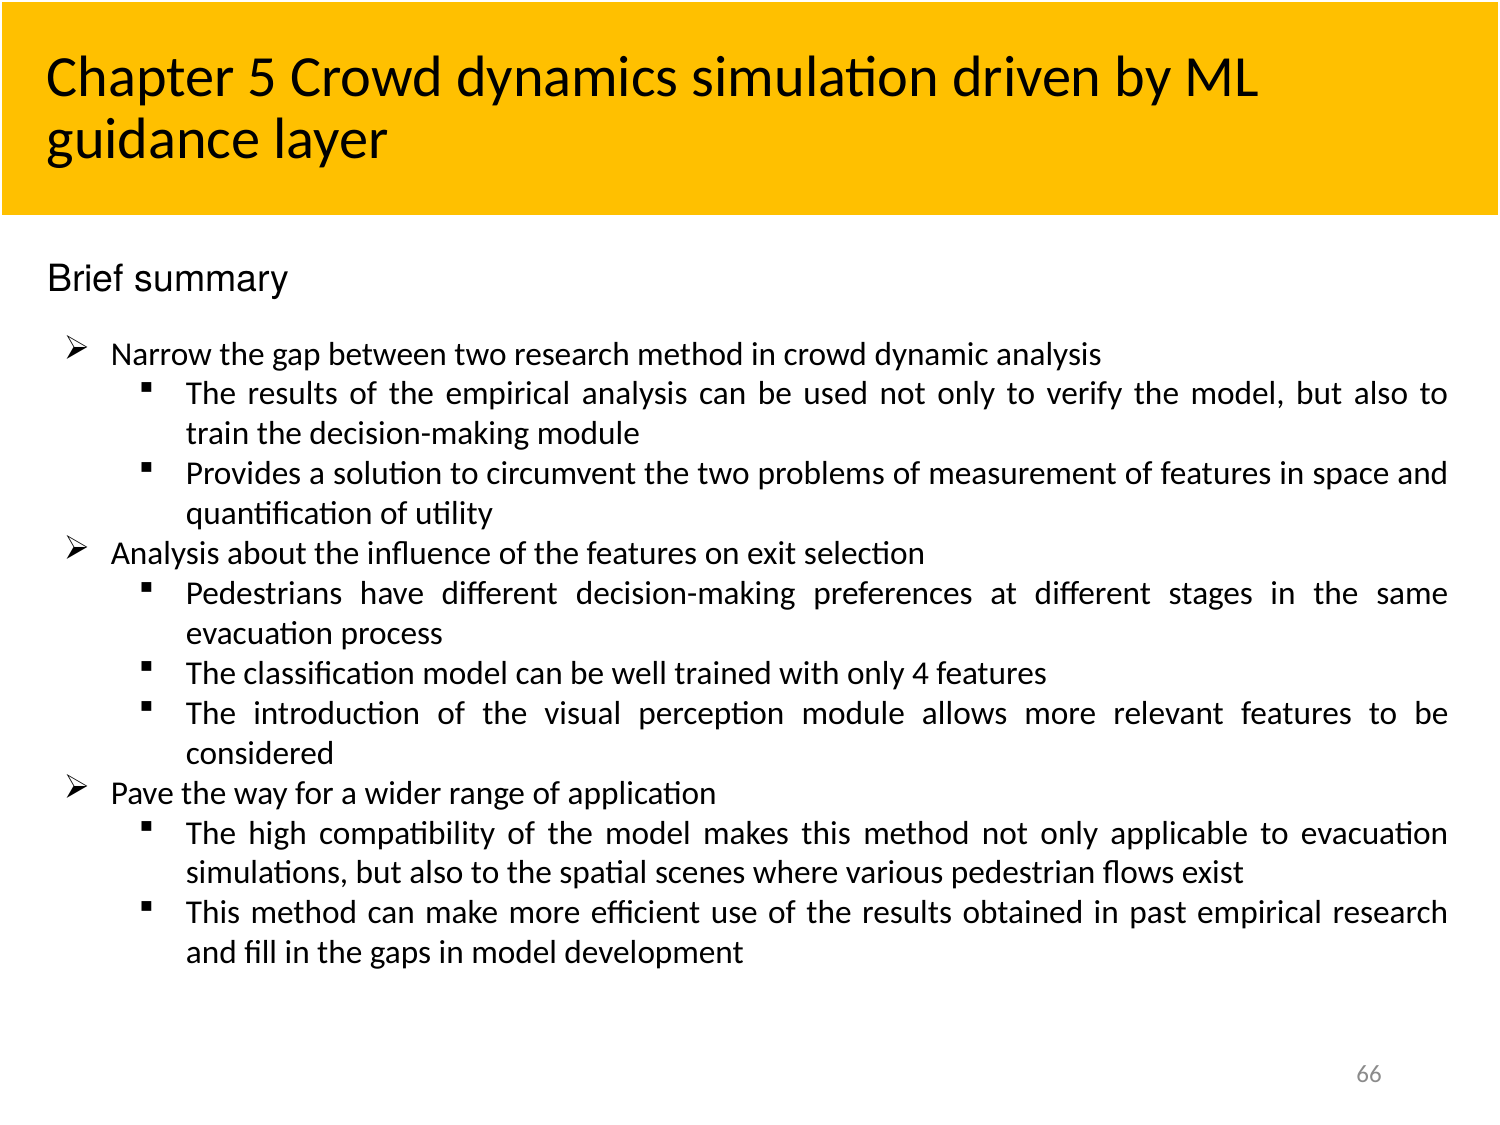

# Chapter 5 Crowd dynamics simulation driven by ML guidance layer

Brief summary
Narrow the gap between two research method in crowd dynamic analysis
The results of the empirical analysis can be used not only to verify the model, but also to train the decision-making module
Provides a solution to circumvent the two problems of measurement of features in space and quantification of utility
Analysis about the influence of the features on exit selection
Pedestrians have different decision-making preferences at different stages in the same evacuation process
The classification model can be well trained with only 4 features
The introduction of the visual perception module allows more relevant features to be considered
Pave the way for a wider range of application
The high compatibility of the model makes this method not only applicable to evacuation simulations, but also to the spatial scenes where various pedestrian flows exist
This method can make more efficient use of the results obtained in past empirical research and fill in the gaps in model development
66